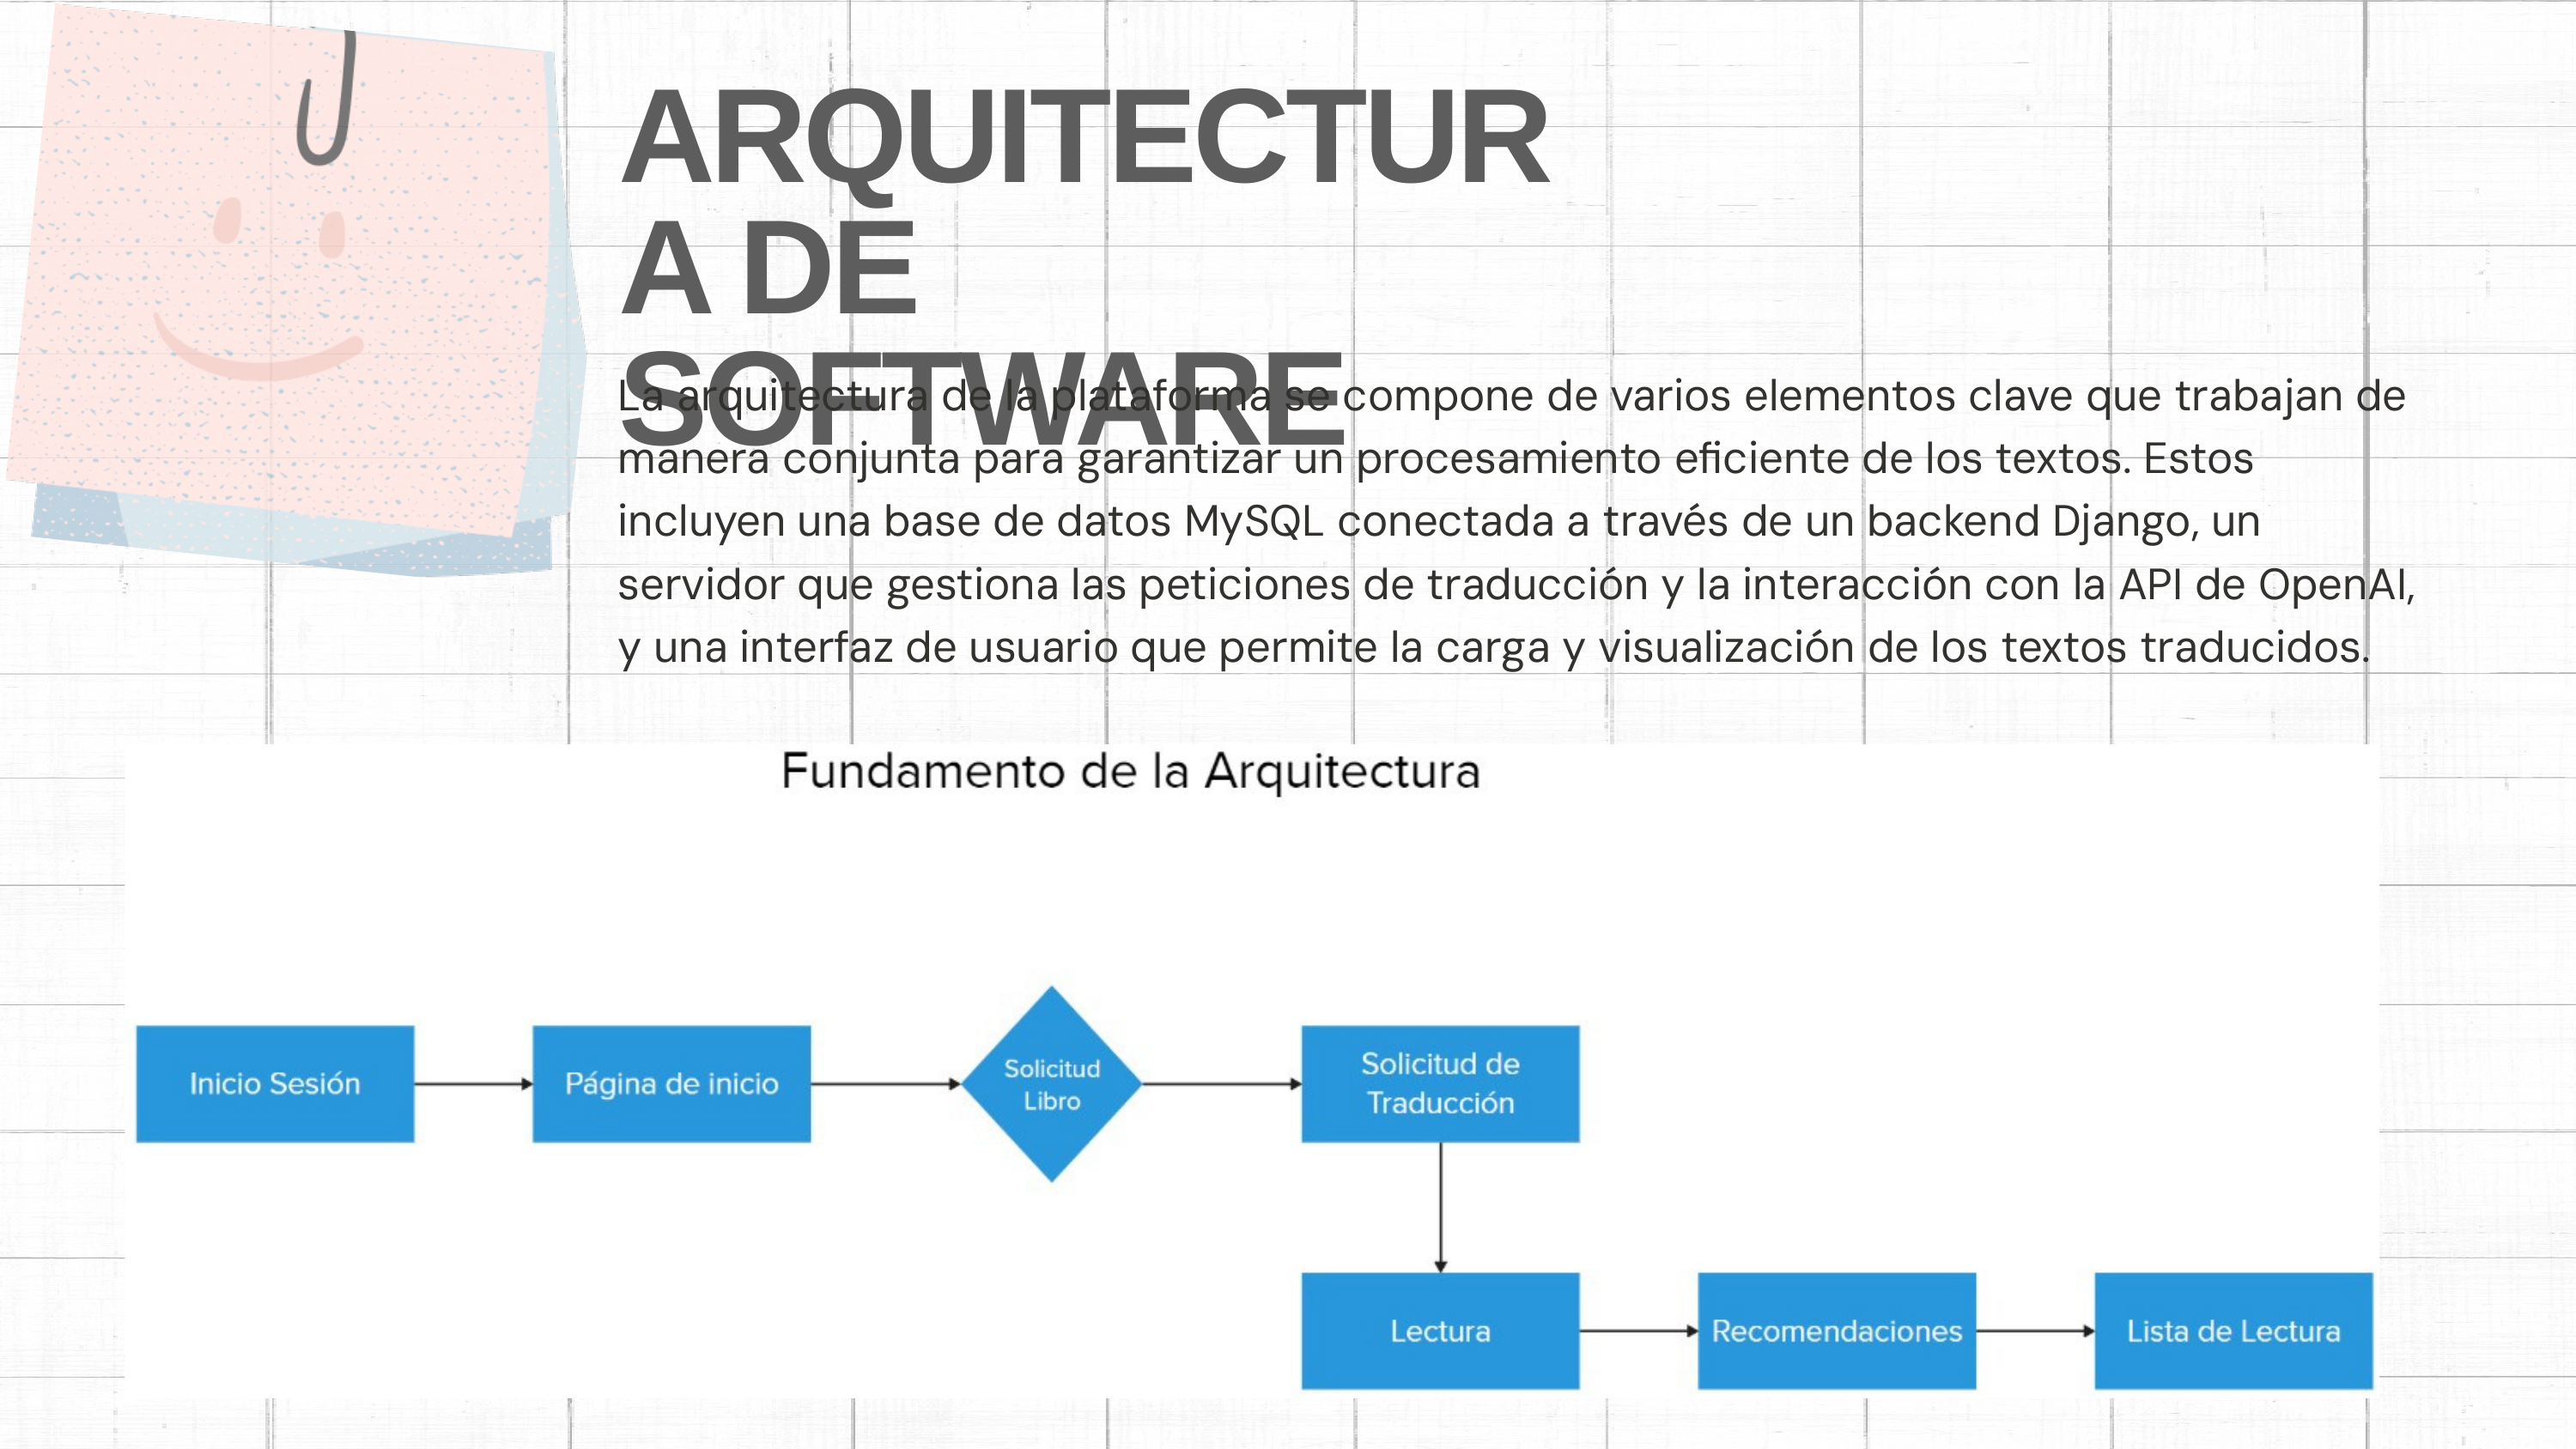

ARQUITECTURA DE SOFTWARE
La arquitectura de la plataforma se compone de varios elementos clave que trabajan de manera conjunta para garantizar un procesamiento eficiente de los textos. Estos incluyen una base de datos MySQL conectada a través de un backend Django, un servidor que gestiona las peticiones de traducción y la interacción con la API de OpenAI, y una interfaz de usuario que permite la carga y visualización de los textos traducidos.